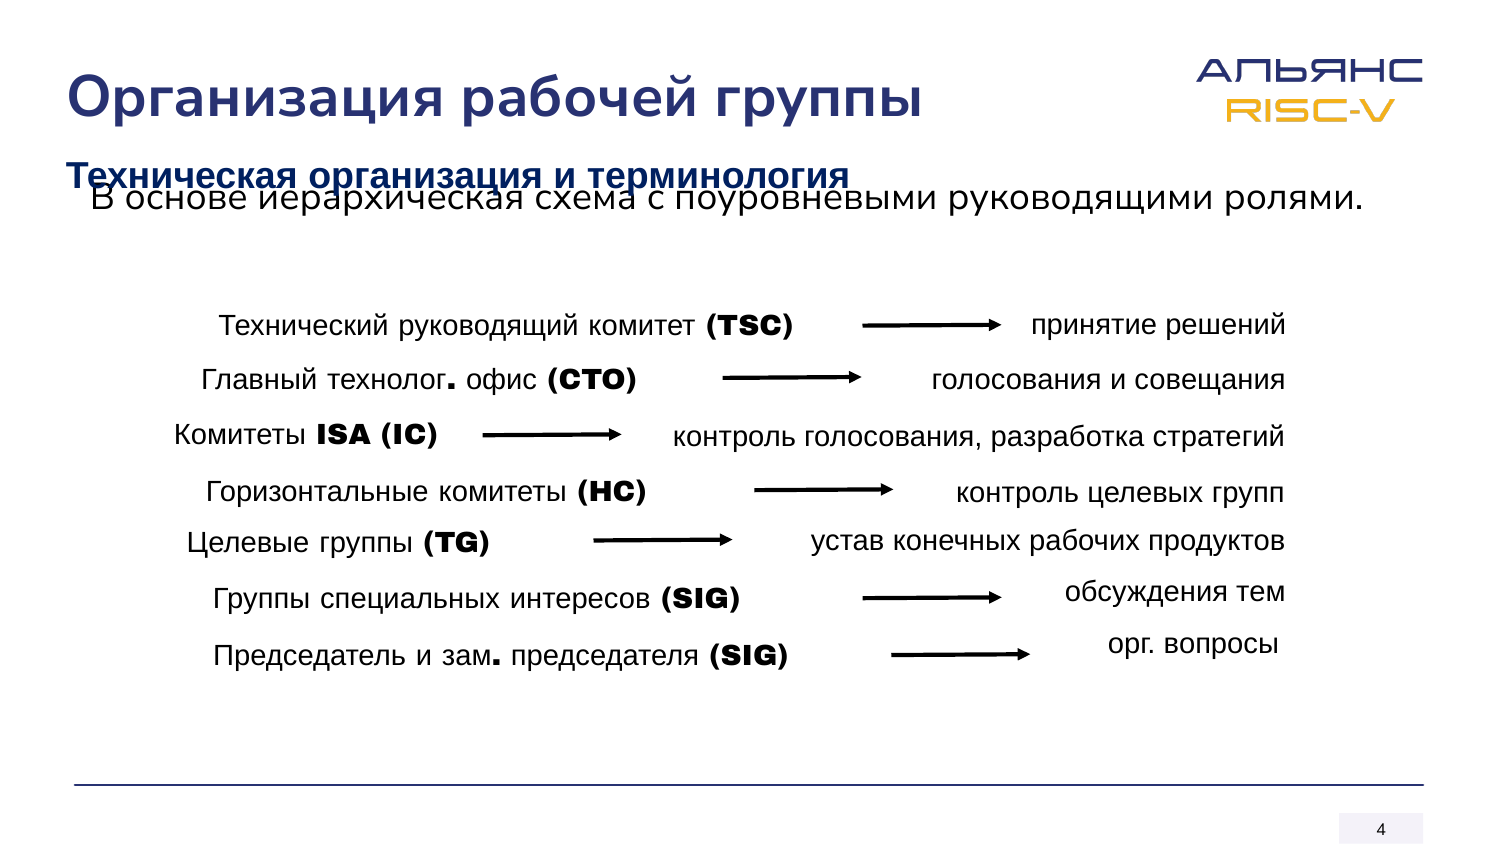

# Организация рабочей группы
Техническая организация и терминология

В основе иерархическая схема с поуровневыми руководящими ролями.
принятие решений
Технический руководящий комитет (TSC)

голосования и совещания
Главный технолог. офис (CTO)

Комитеты ISA (IC)
контроль голосования, разработка стратегий

Горизонтальные комитеты (HC)
контроль целевых групп

устав конечных рабочих продуктов
Целевые группы (TG)

обсуждения тем
Группы специальных интересов (SIG)

орг. вопросы
Председатель и зам. председателя (SIG)